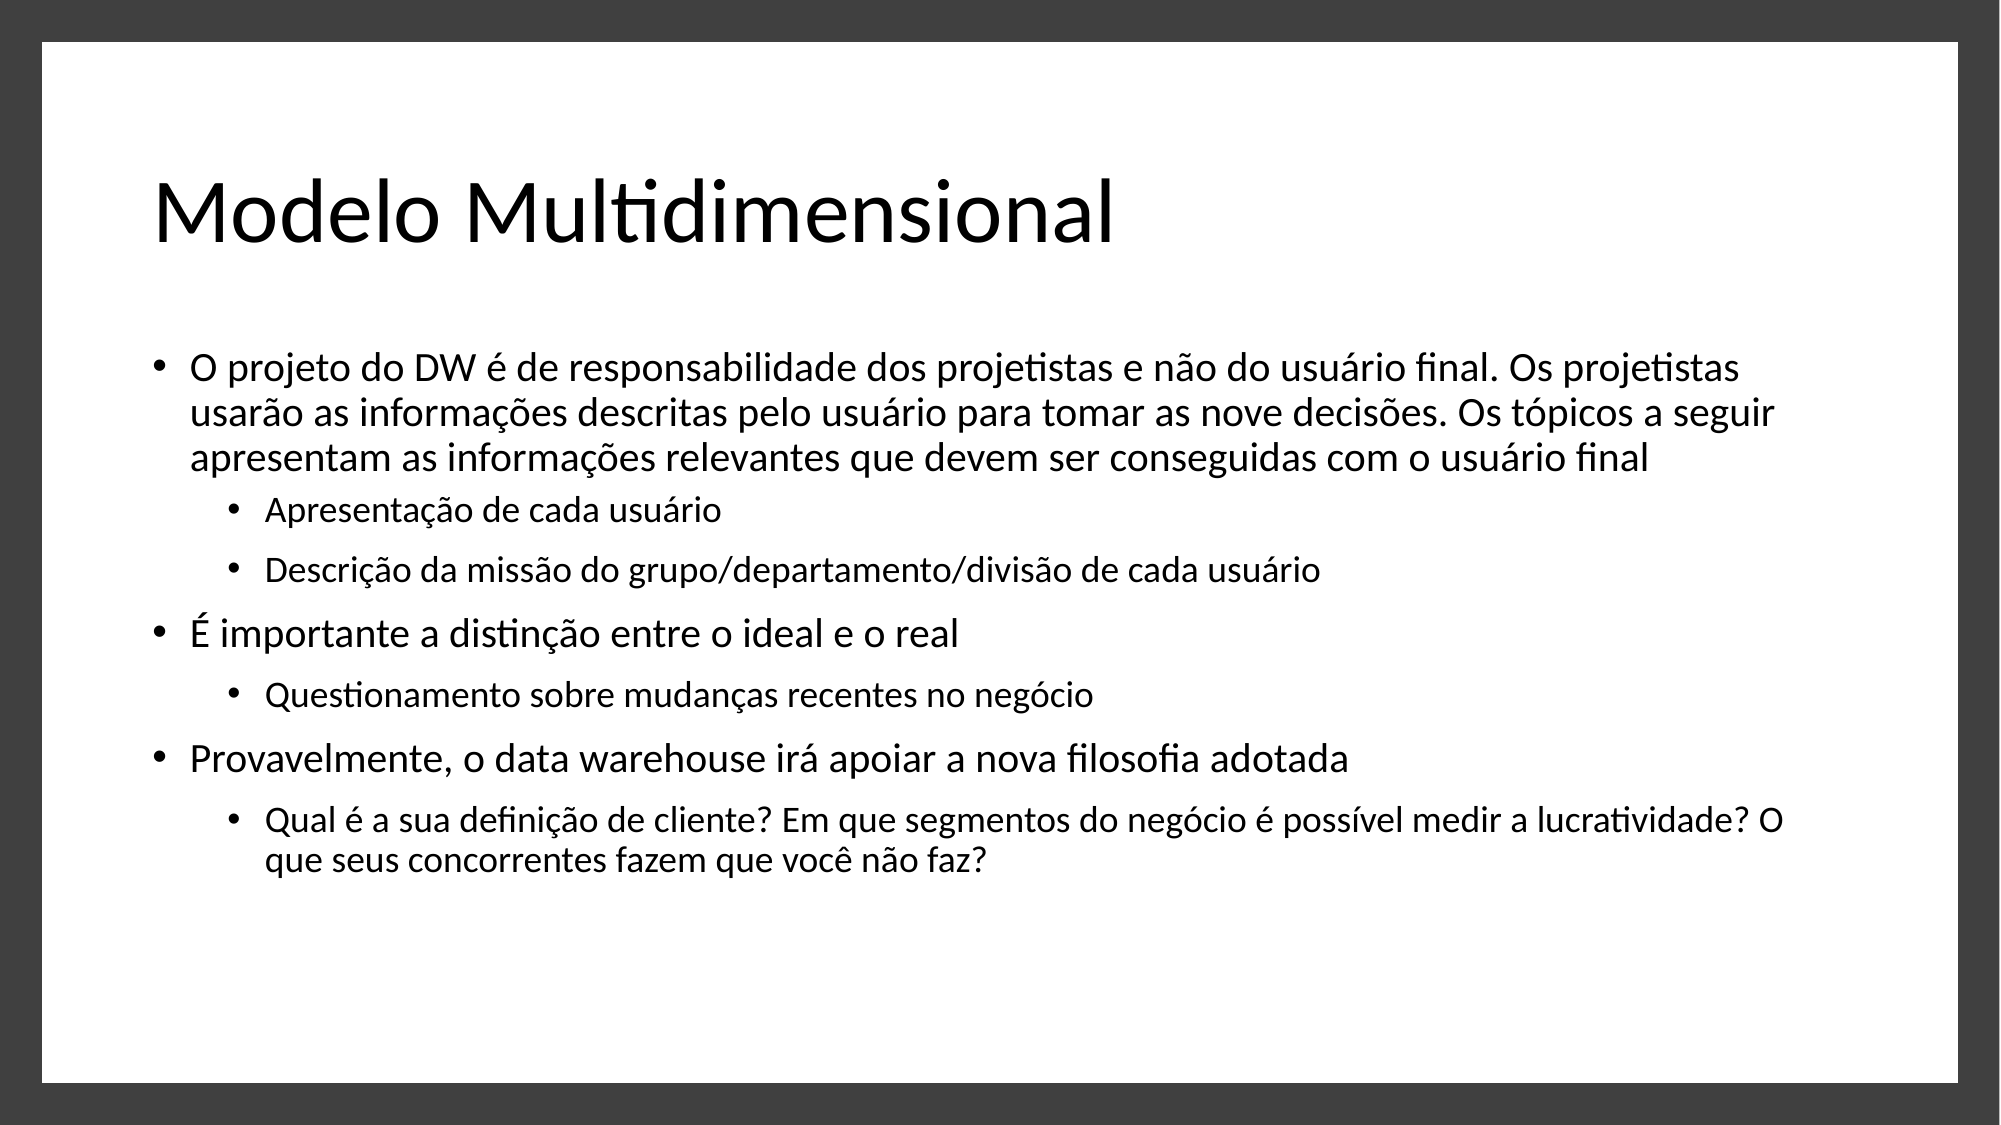

# Modelo Multidimensional
O projeto do DW é de responsabilidade dos projetistas e não do usuário final. Os projetistas usarão as informações descritas pelo usuário para tomar as nove decisões. Os tópicos a seguir apresentam as informações relevantes que devem ser conseguidas com o usuário final
Apresentação de cada usuário
Descrição da missão do grupo/departamento/divisão de cada usuário
É importante a distinção entre o ideal e o real
Questionamento sobre mudanças recentes no negócio
Provavelmente, o data warehouse irá apoiar a nova filosofia adotada
Qual é a sua definição de cliente? Em que segmentos do negócio é possível medir a lucratividade? O que seus concorrentes fazem que você não faz?